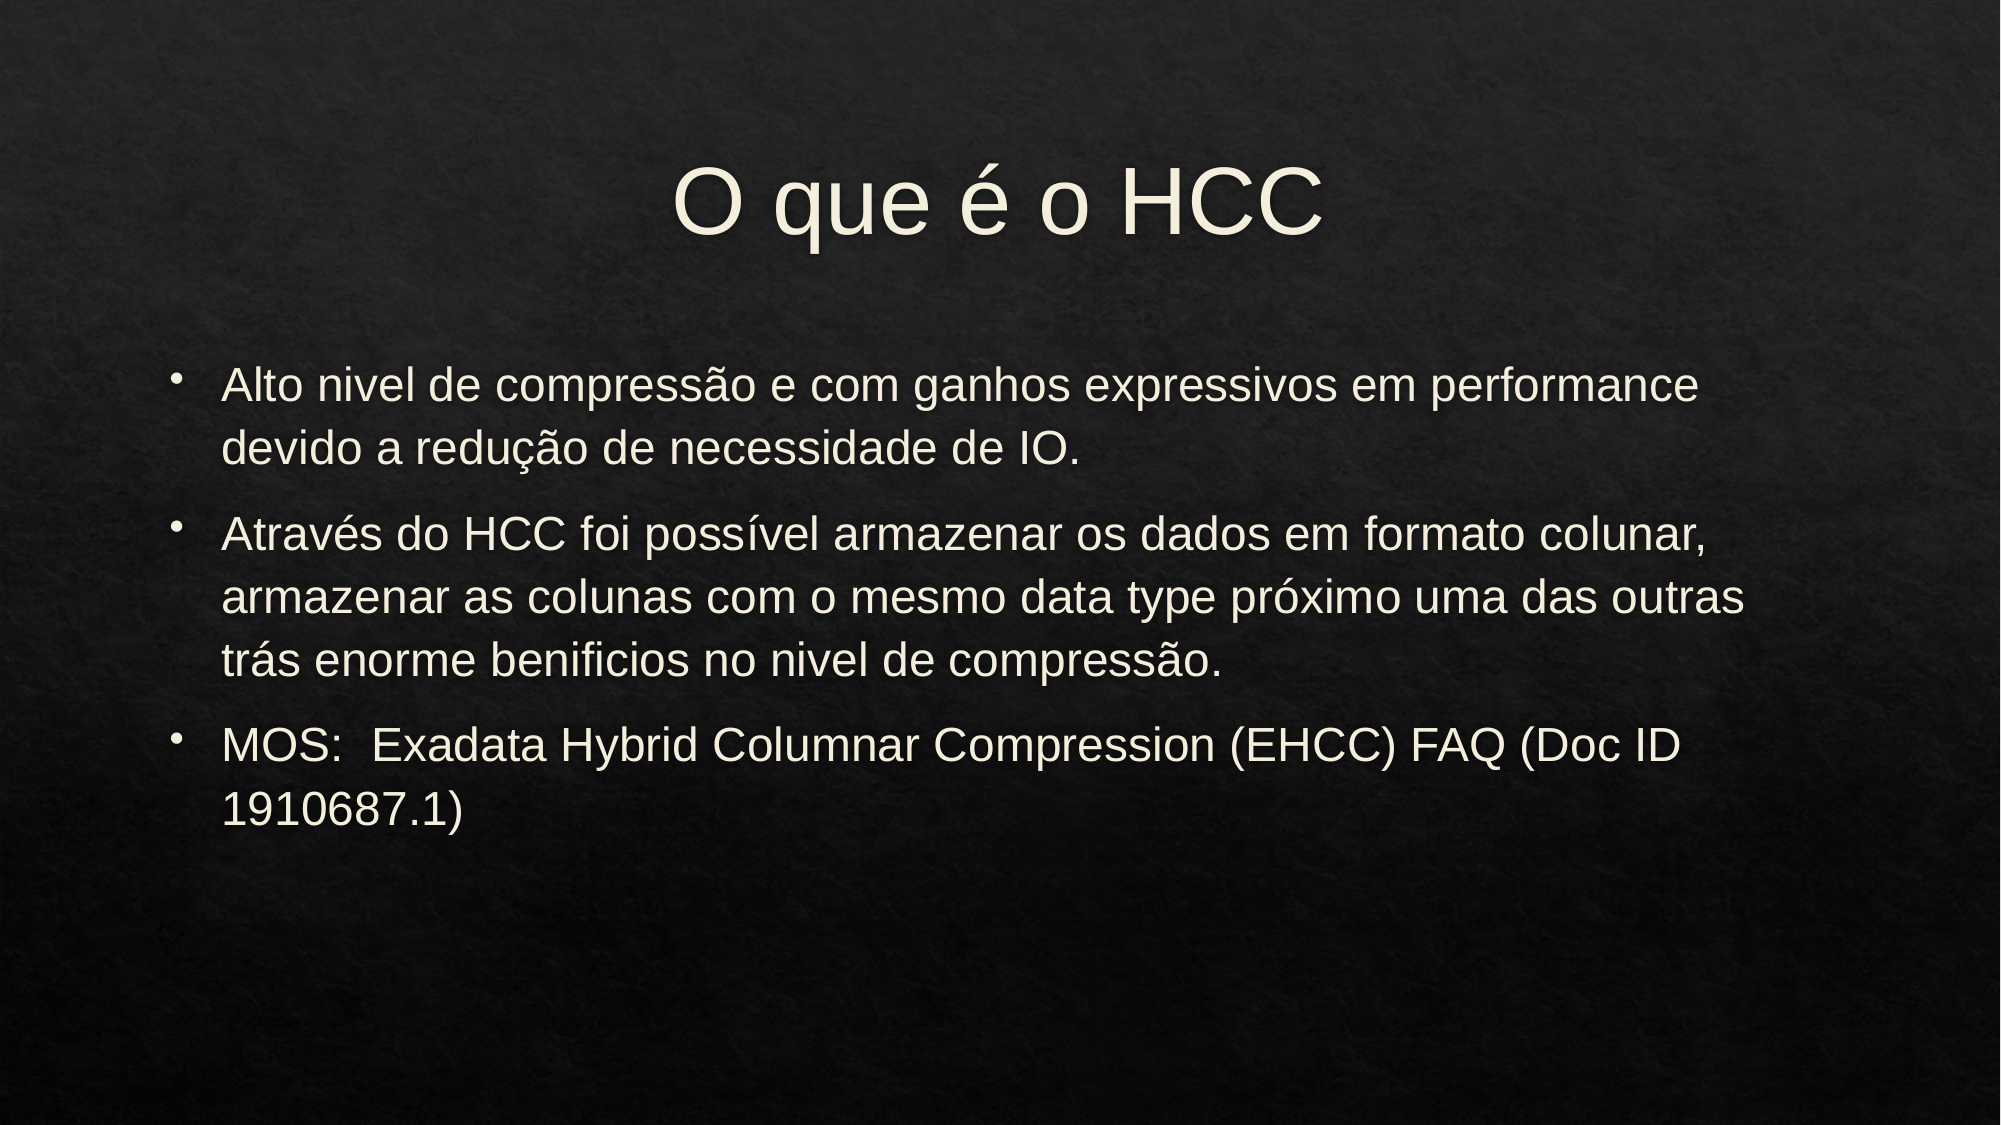

# O que é o HCC
Alto nivel de compressão e com ganhos expressivos em performance devido a redução de necessidade de IO.
Através do HCC foi possível armazenar os dados em formato colunar, armazenar as colunas com o mesmo data type próximo uma das outras trás enorme benificios no nivel de compressão.
MOS: 	Exadata Hybrid Columnar Compression (EHCC) FAQ (Doc ID 1910687.1)